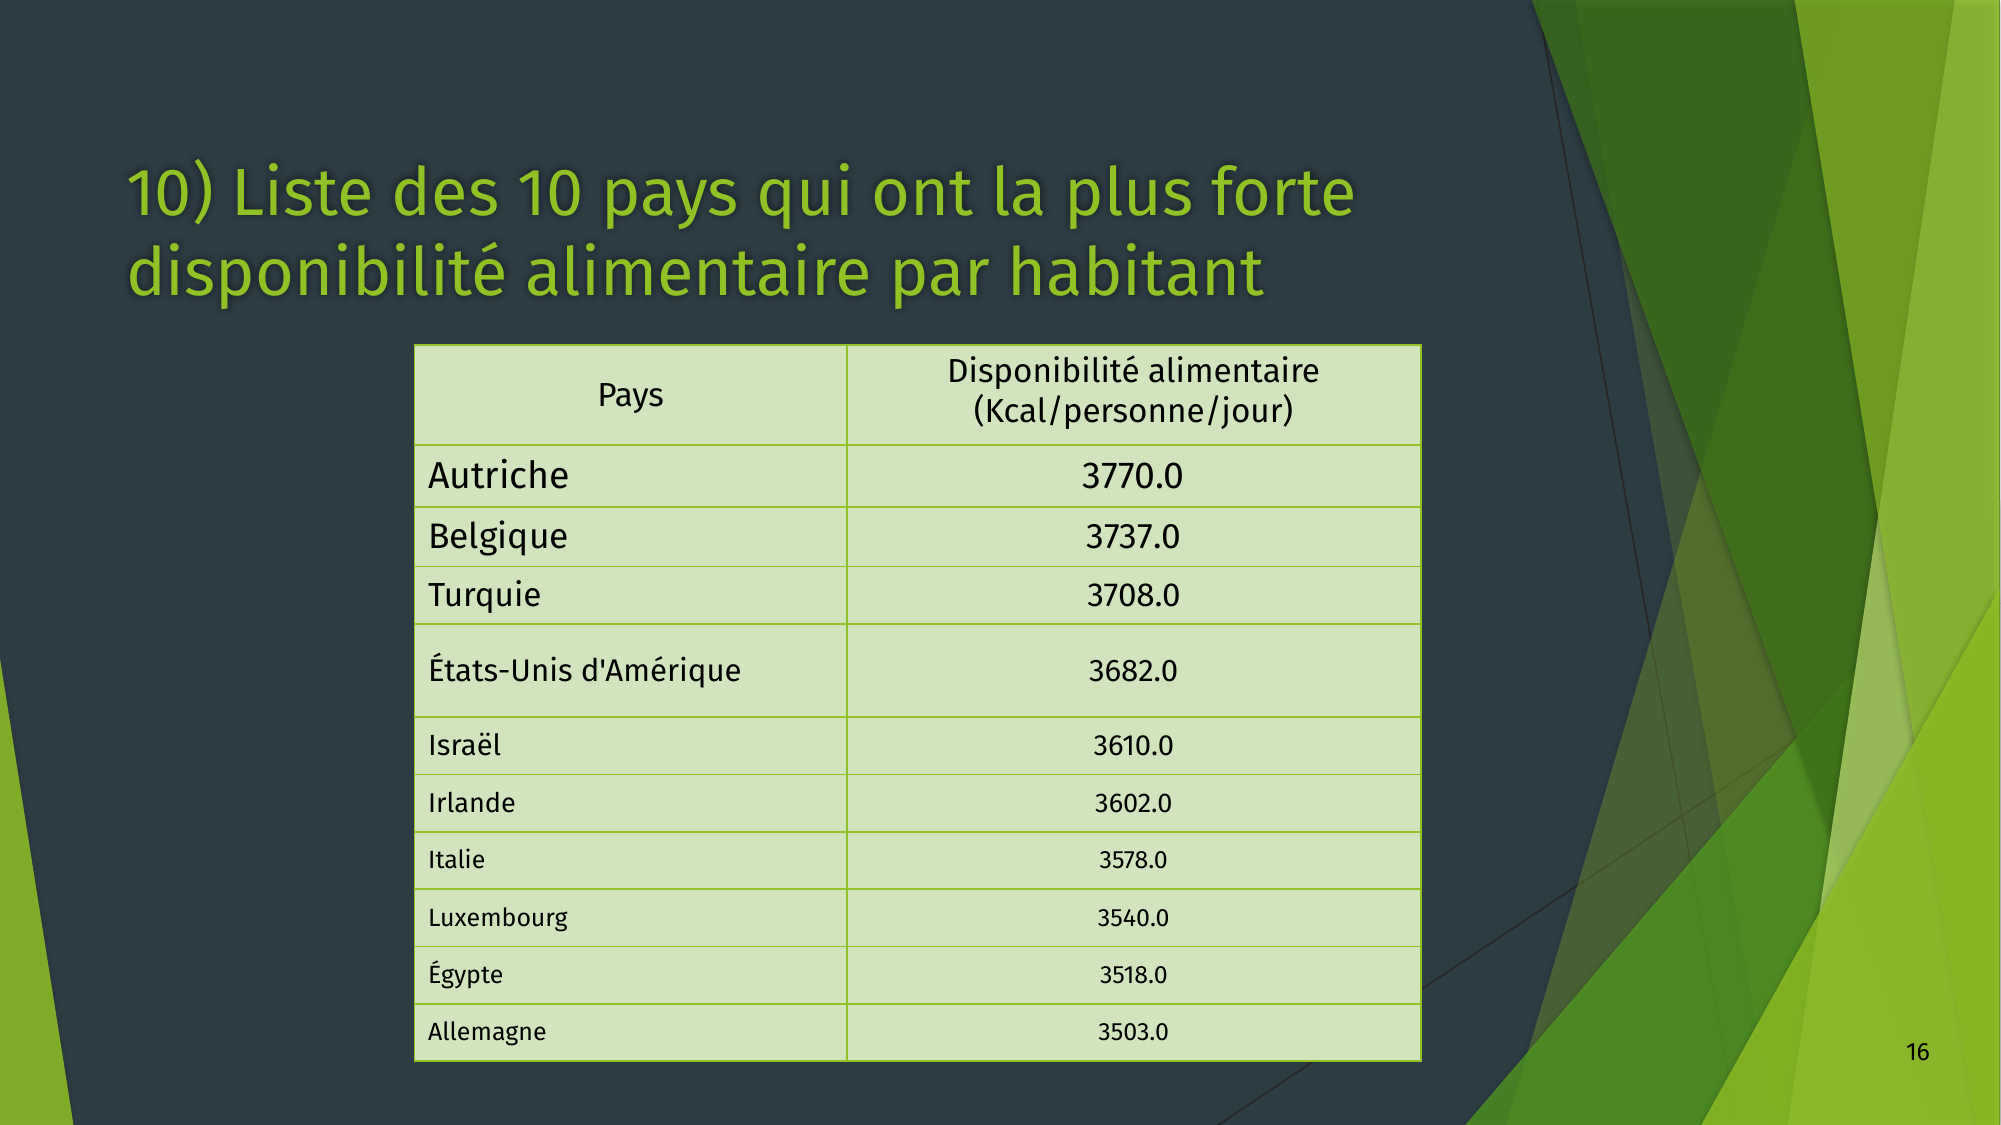

# 10) Liste des 10 pays qui ont la plus forte disponibilité alimentaire par habitant
| Pays | Disponibilité alimentaire (Kcal/personne/jour) |
| --- | --- |
| Autriche | 3770.0 |
| Belgique | 3737.0 |
| Turquie | 3708.0 |
| États-Unis d'Amérique | 3682.0 |
| Israël | 3610.0 |
| Irlande | 3602.0 |
| Italie | 3578.0 |
| Luxembourg | 3540.0 |
| Égypte | 3518.0 |
| Allemagne | 3503.0 |
16